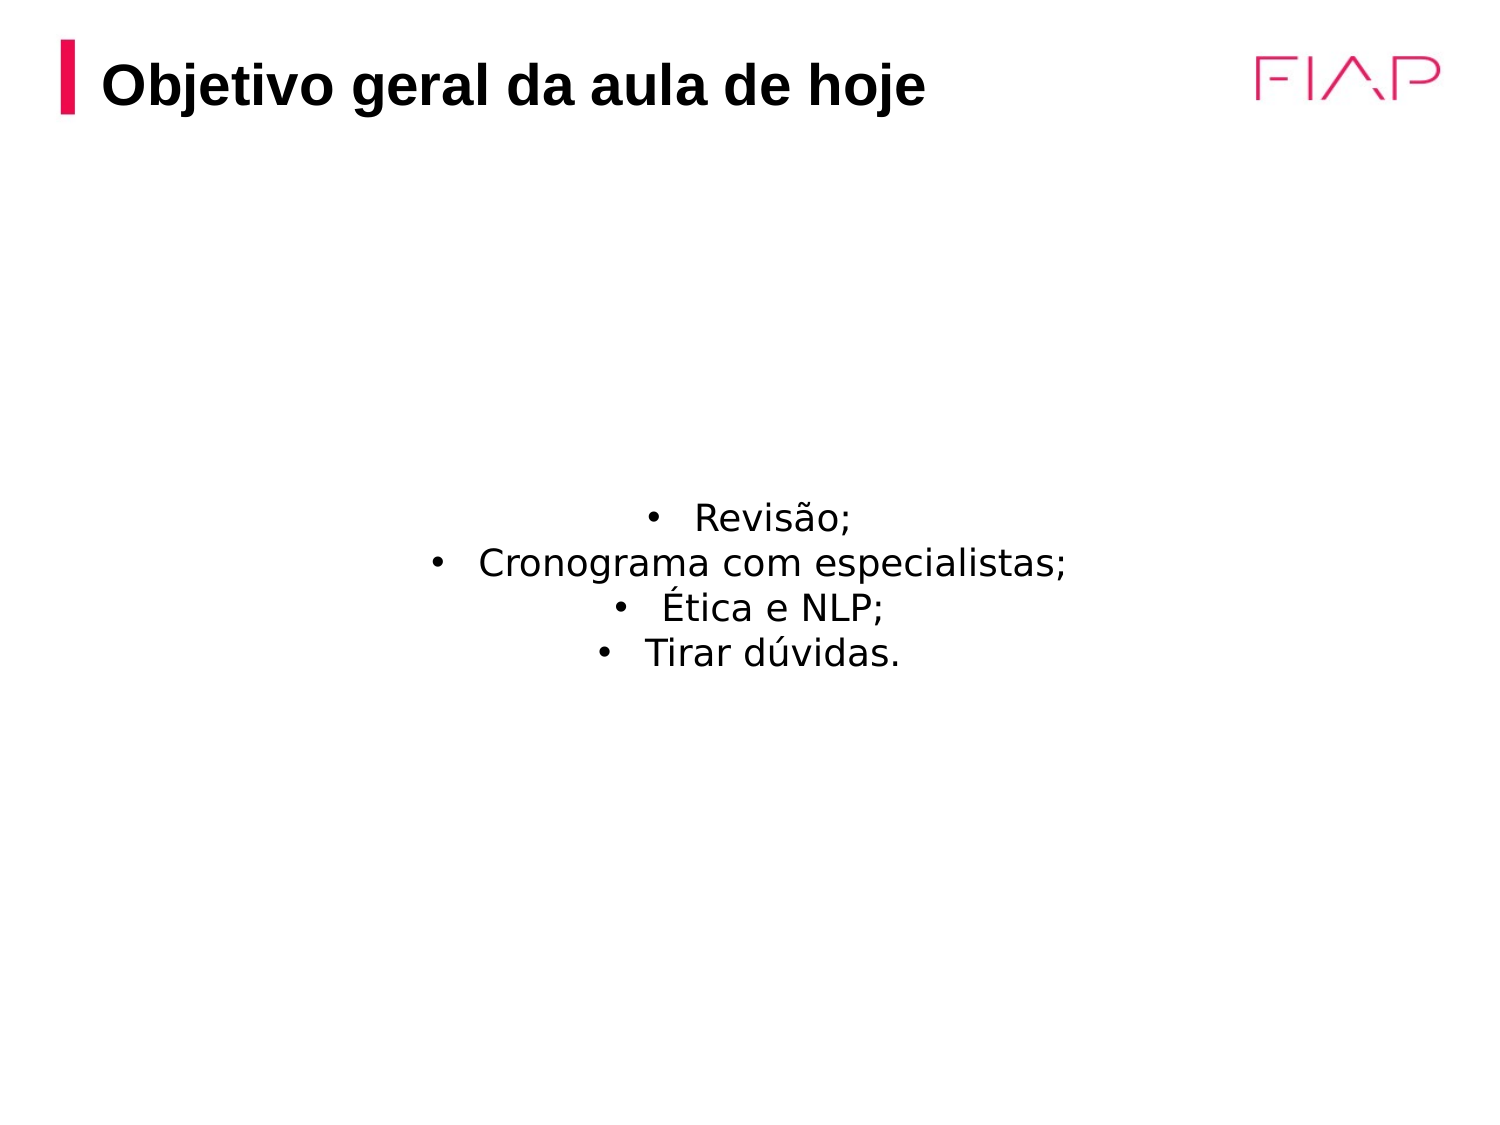

Objetivo geral da aula de hoje
Revisão;
Cronograma com especialistas;
Ética e NLP;
Tirar dúvidas.